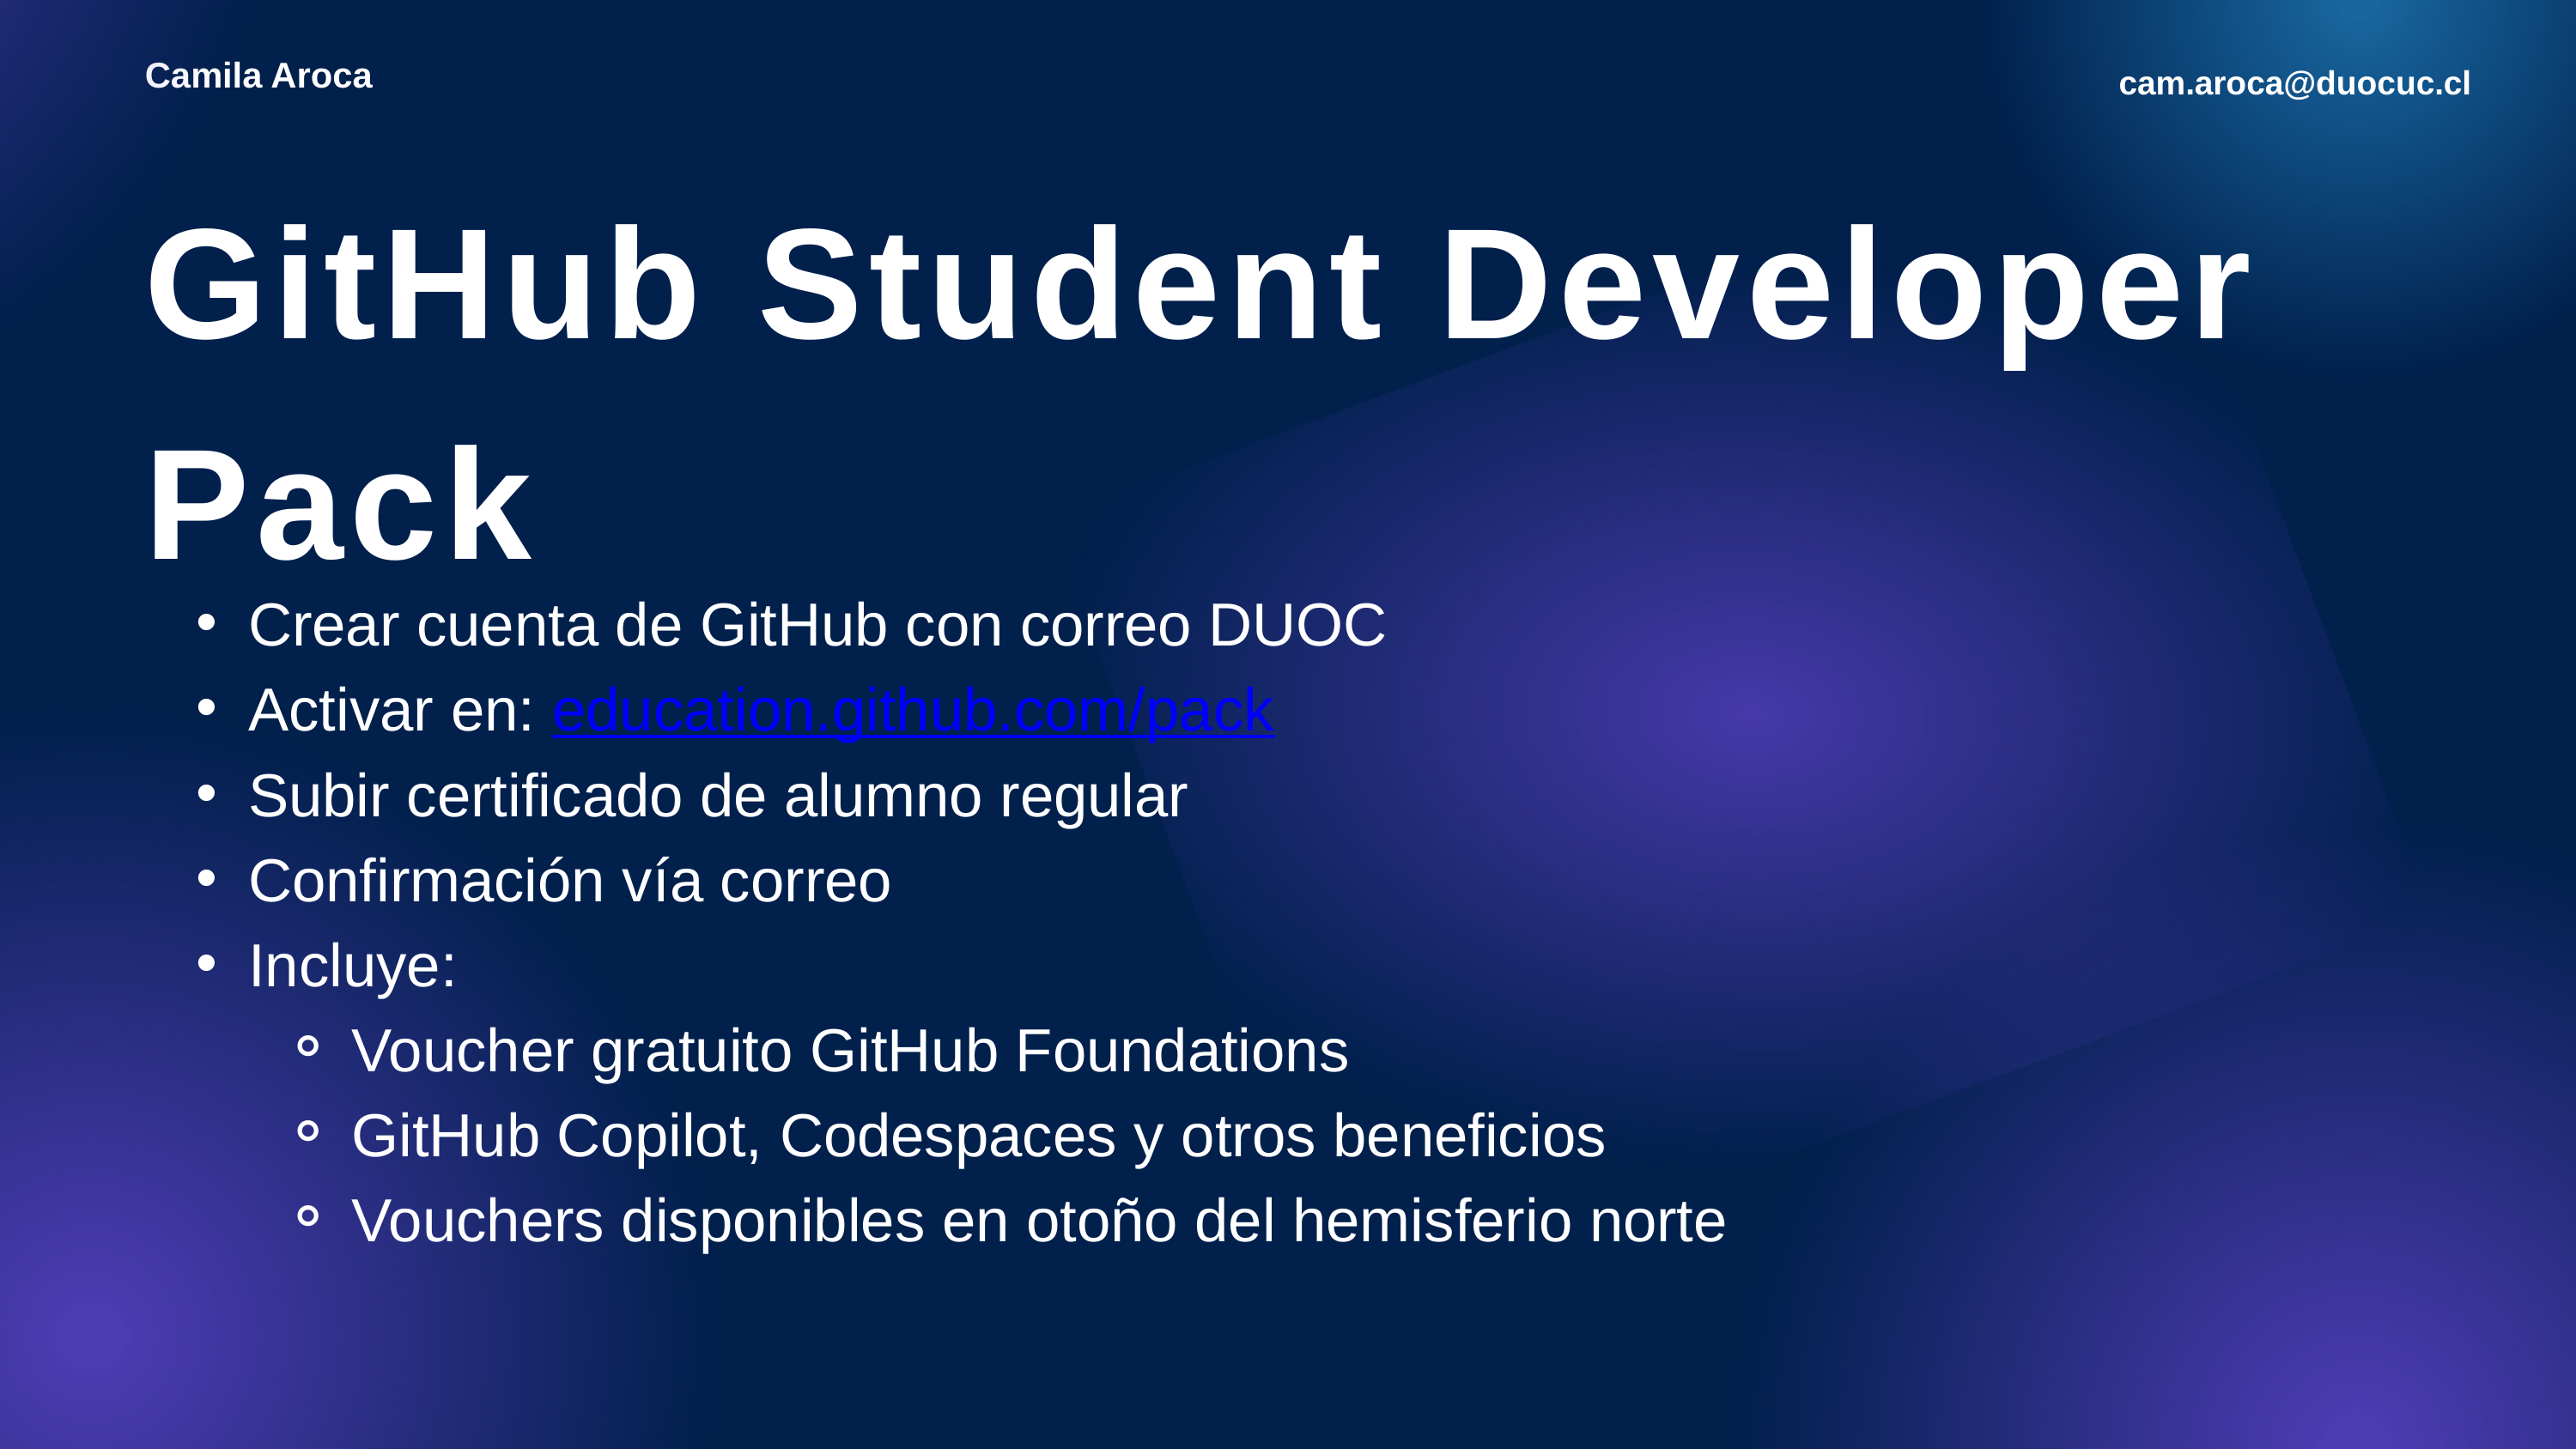

Camila Aroca
cam.aroca@duocuc.cl
GitHub Student Developer Pack

Crear cuenta de GitHub con correo DUOC
Activar en: education.github.com/pack
Subir certificado de alumno regular
Confirmación vía correo
Incluye:
Voucher gratuito GitHub Foundations
GitHub Copilot, Codespaces y otros beneficios
Vouchers disponibles en otoño del hemisferio norte